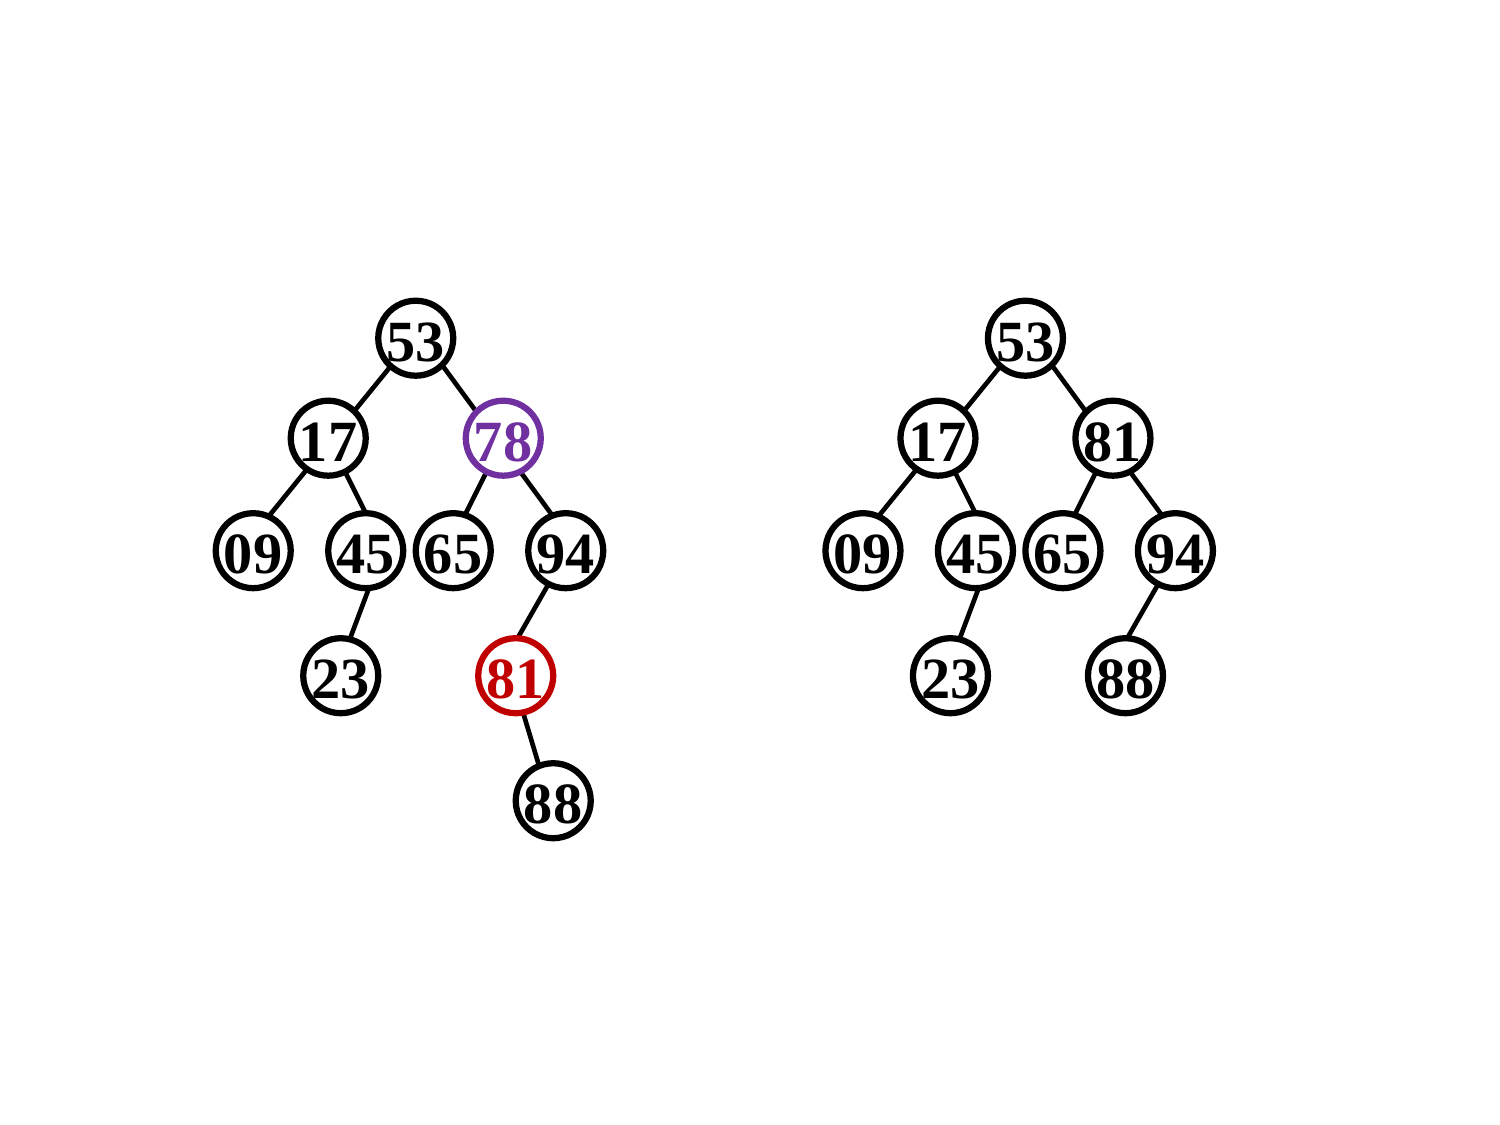

53
53

17
78
17
81

09
45
65
94
09
45
65
94

23
81
23
88

88